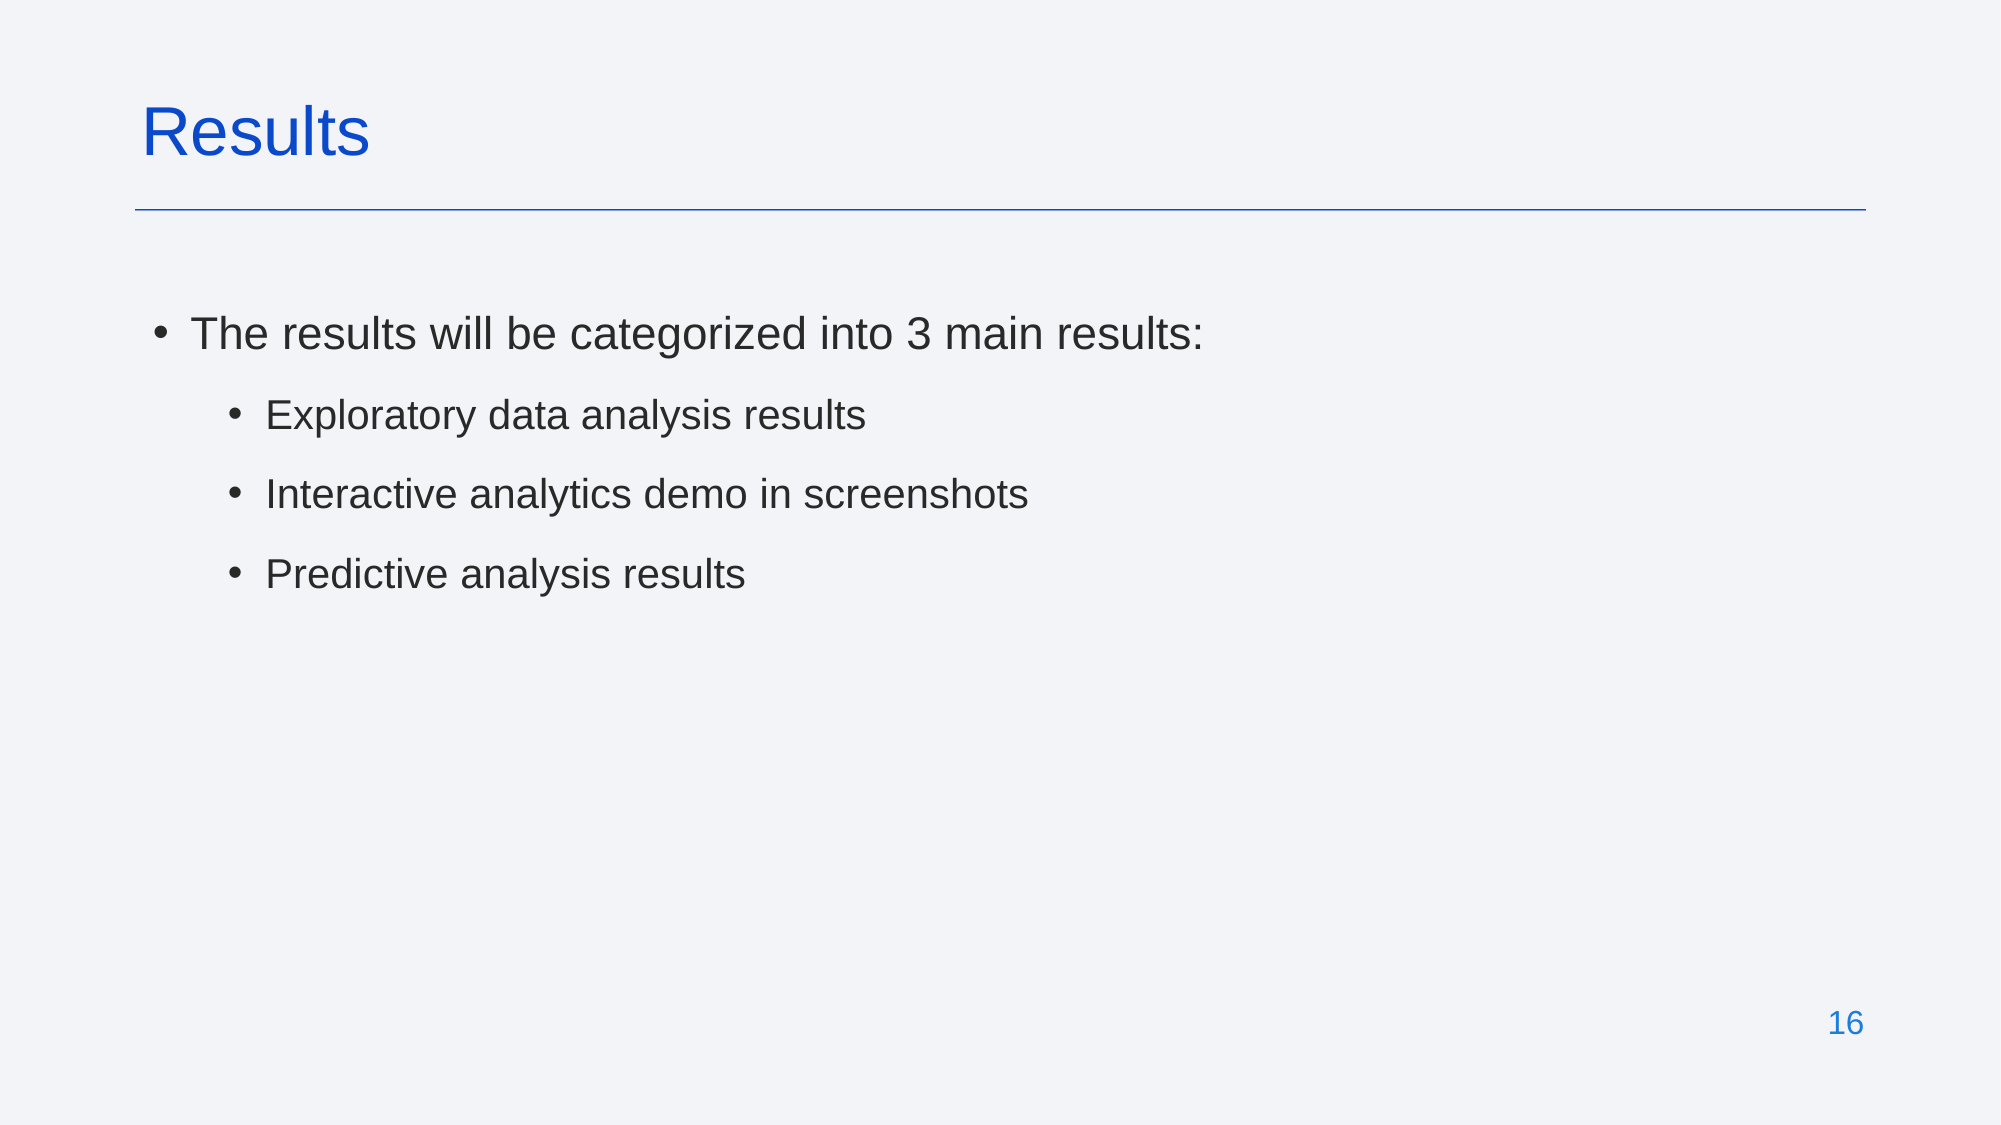

Results
The results will be categorized into 3 main results:
Exploratory data analysis results
Interactive analytics demo in screenshots
Predictive analysis results

16